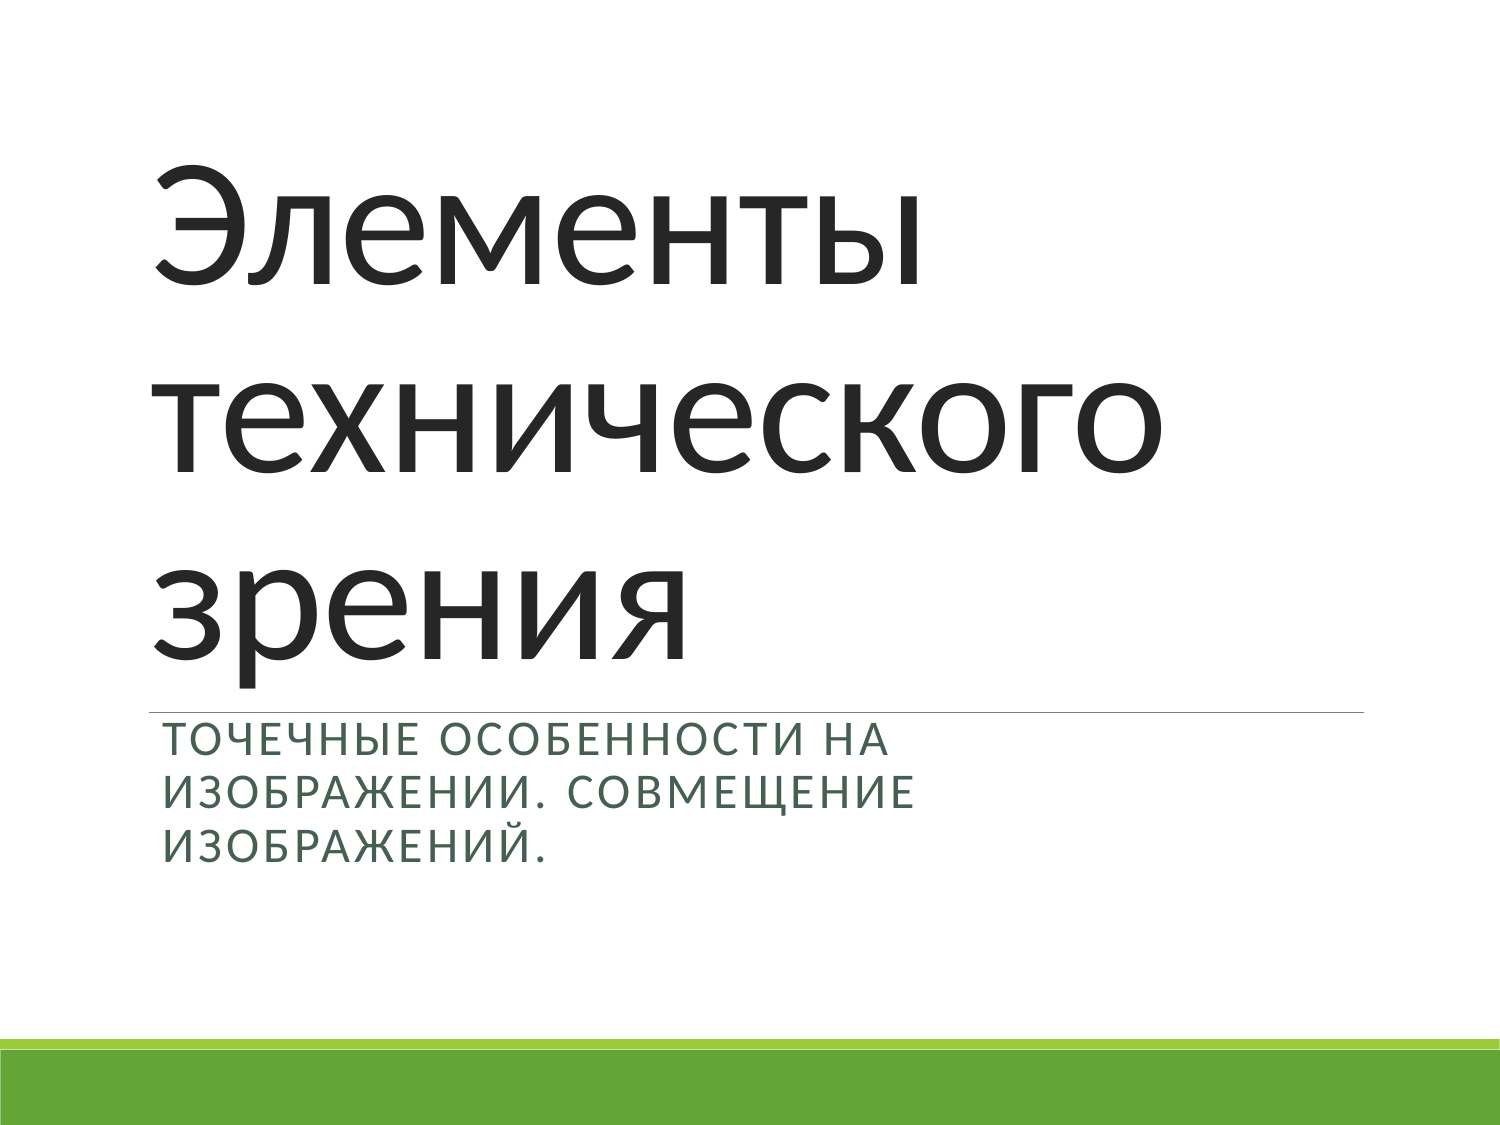

# Элементы технического зрения
Точечные особенности на изображении. Совмещение изображений.